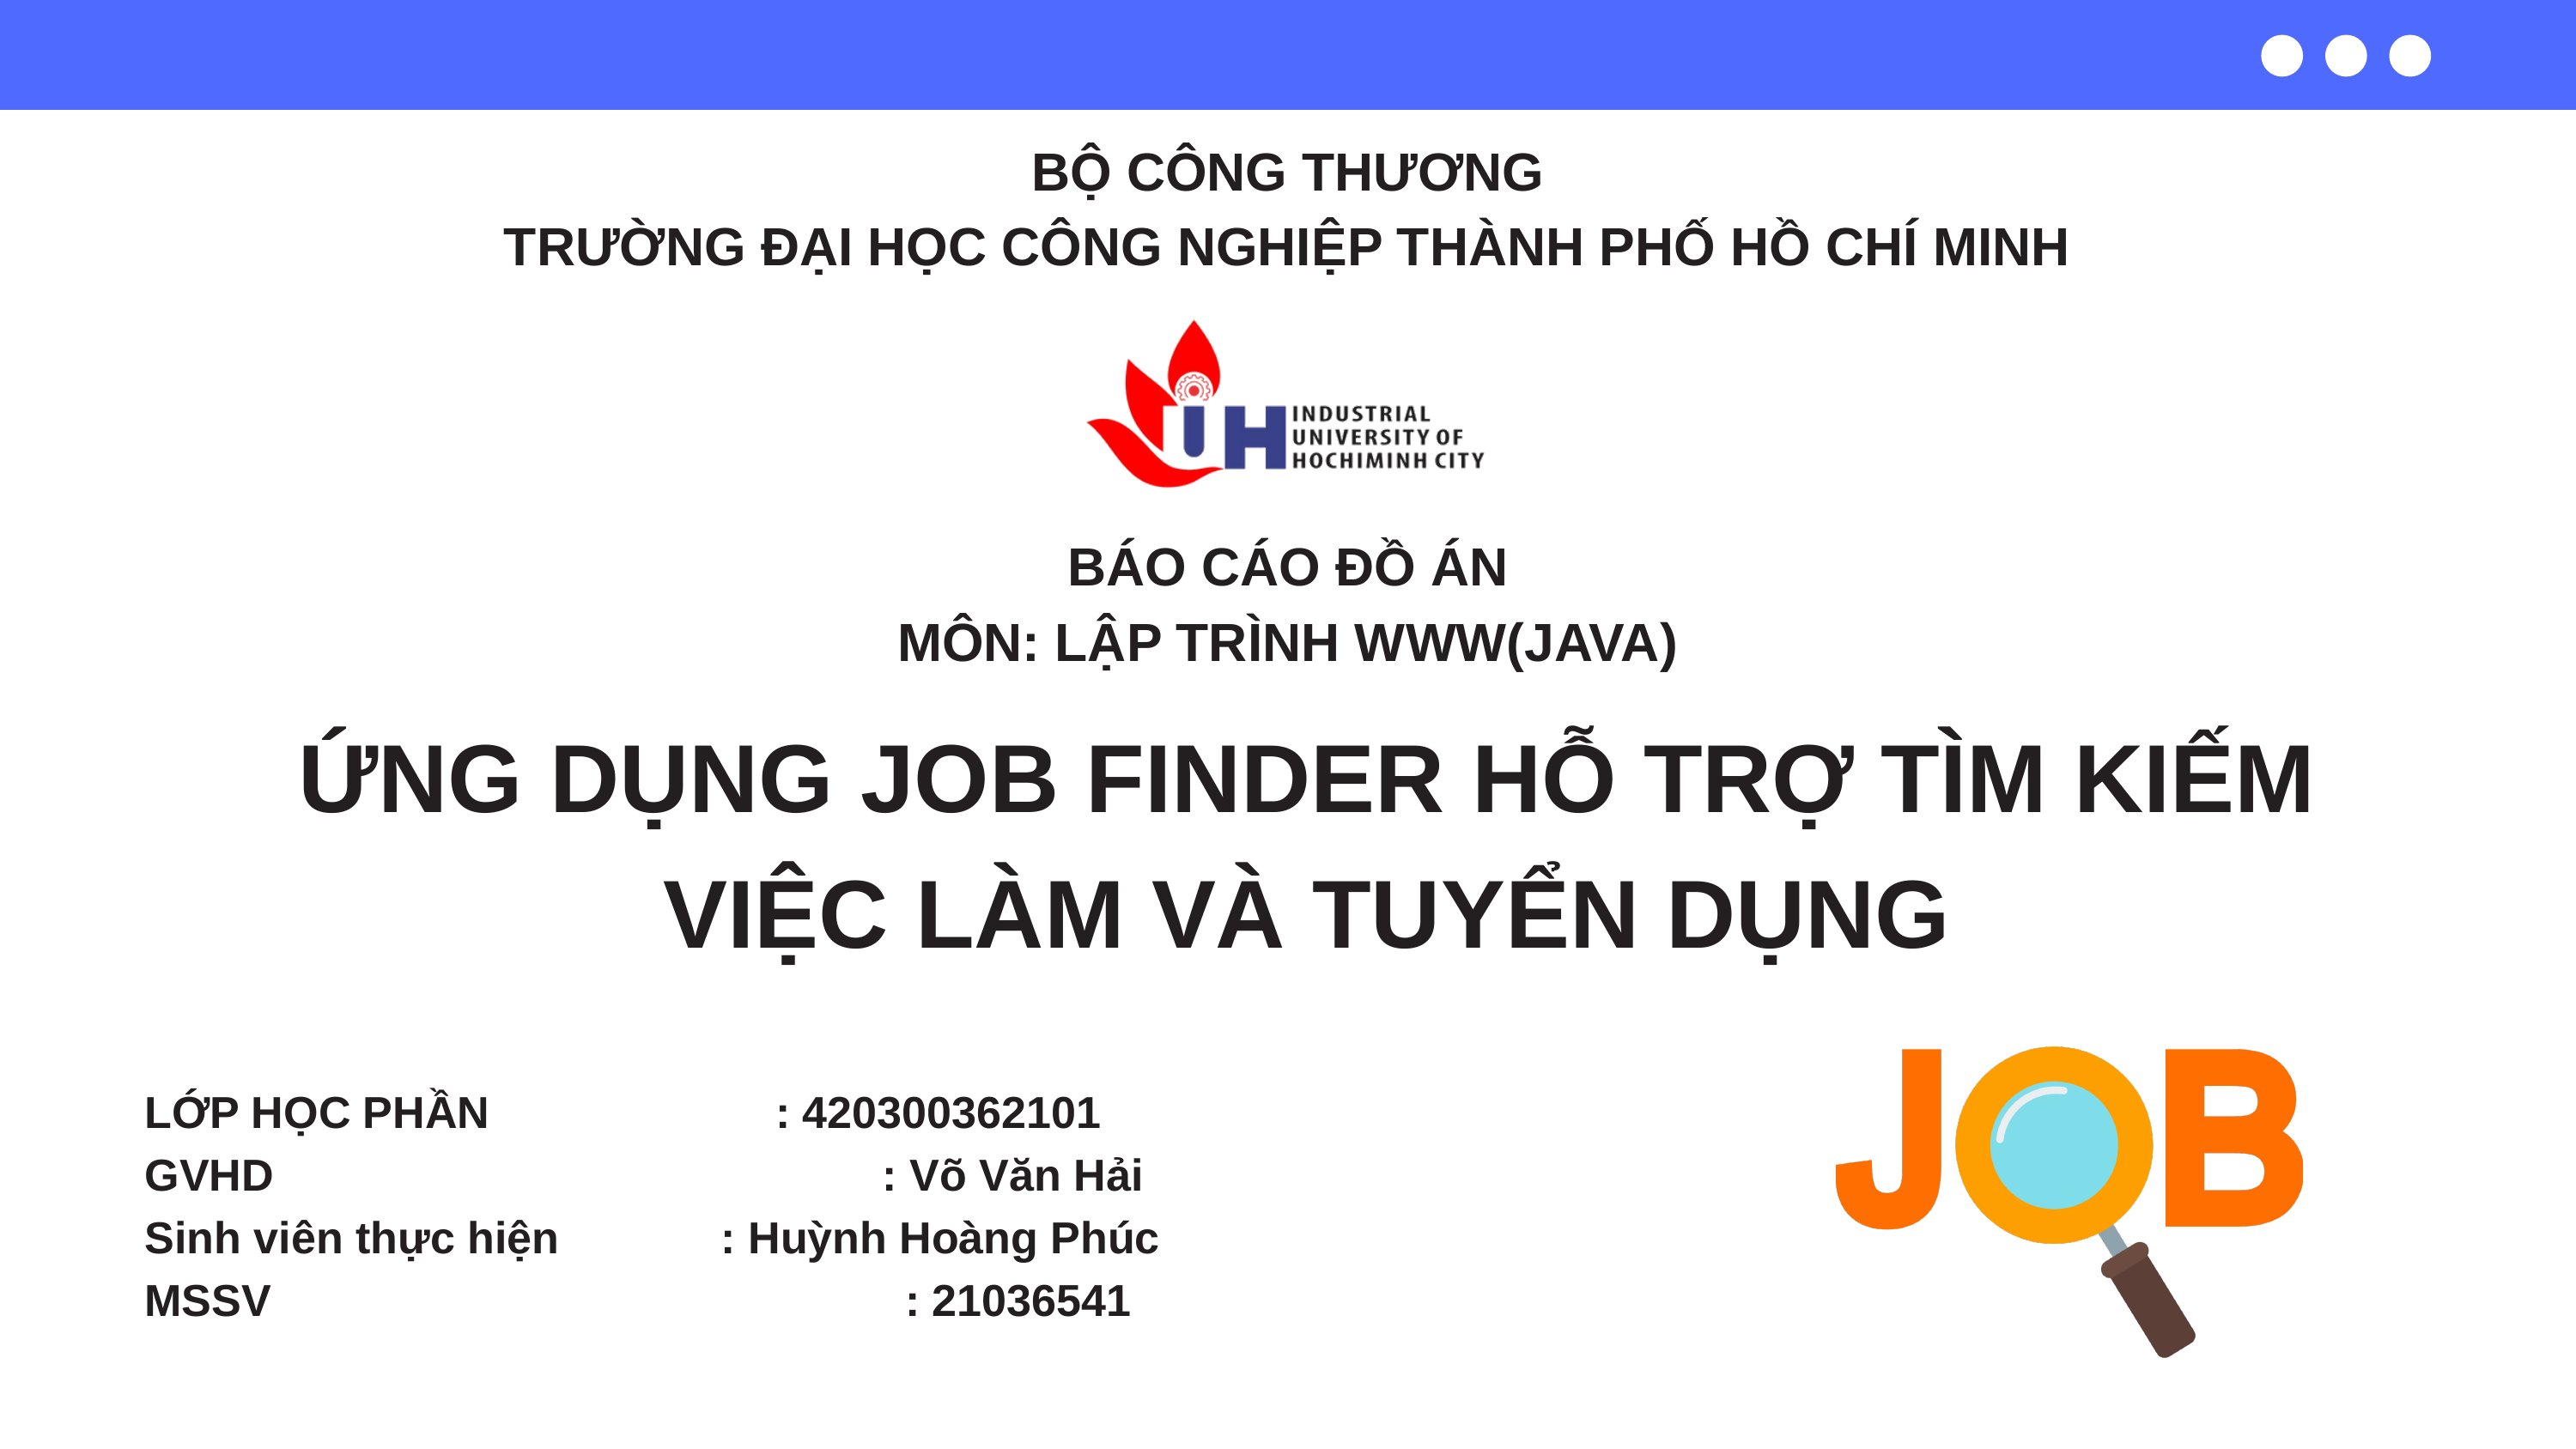

BỘ CÔNG THƯƠNG
TRƯỜNG ĐẠI HỌC CÔNG NGHIỆP THÀNH PHỐ HỒ CHÍ MINH

BÁO CÁO ĐỒ ÁN
MÔN: LẬP TRÌNH WWW(JAVA)
ỨNG DỤNG JOB FINDER HỖ TRỢ TÌM KIẾM VIỆC LÀM VÀ TUYỂN DỤNG

LỚP HỌC PHẦN                       : 420300362101
GVHD                                                 : Võ Văn Hải
Sinh viên thực hiện             : Huỳnh Hoàng Phúc
MSSV                                                   : 21036541